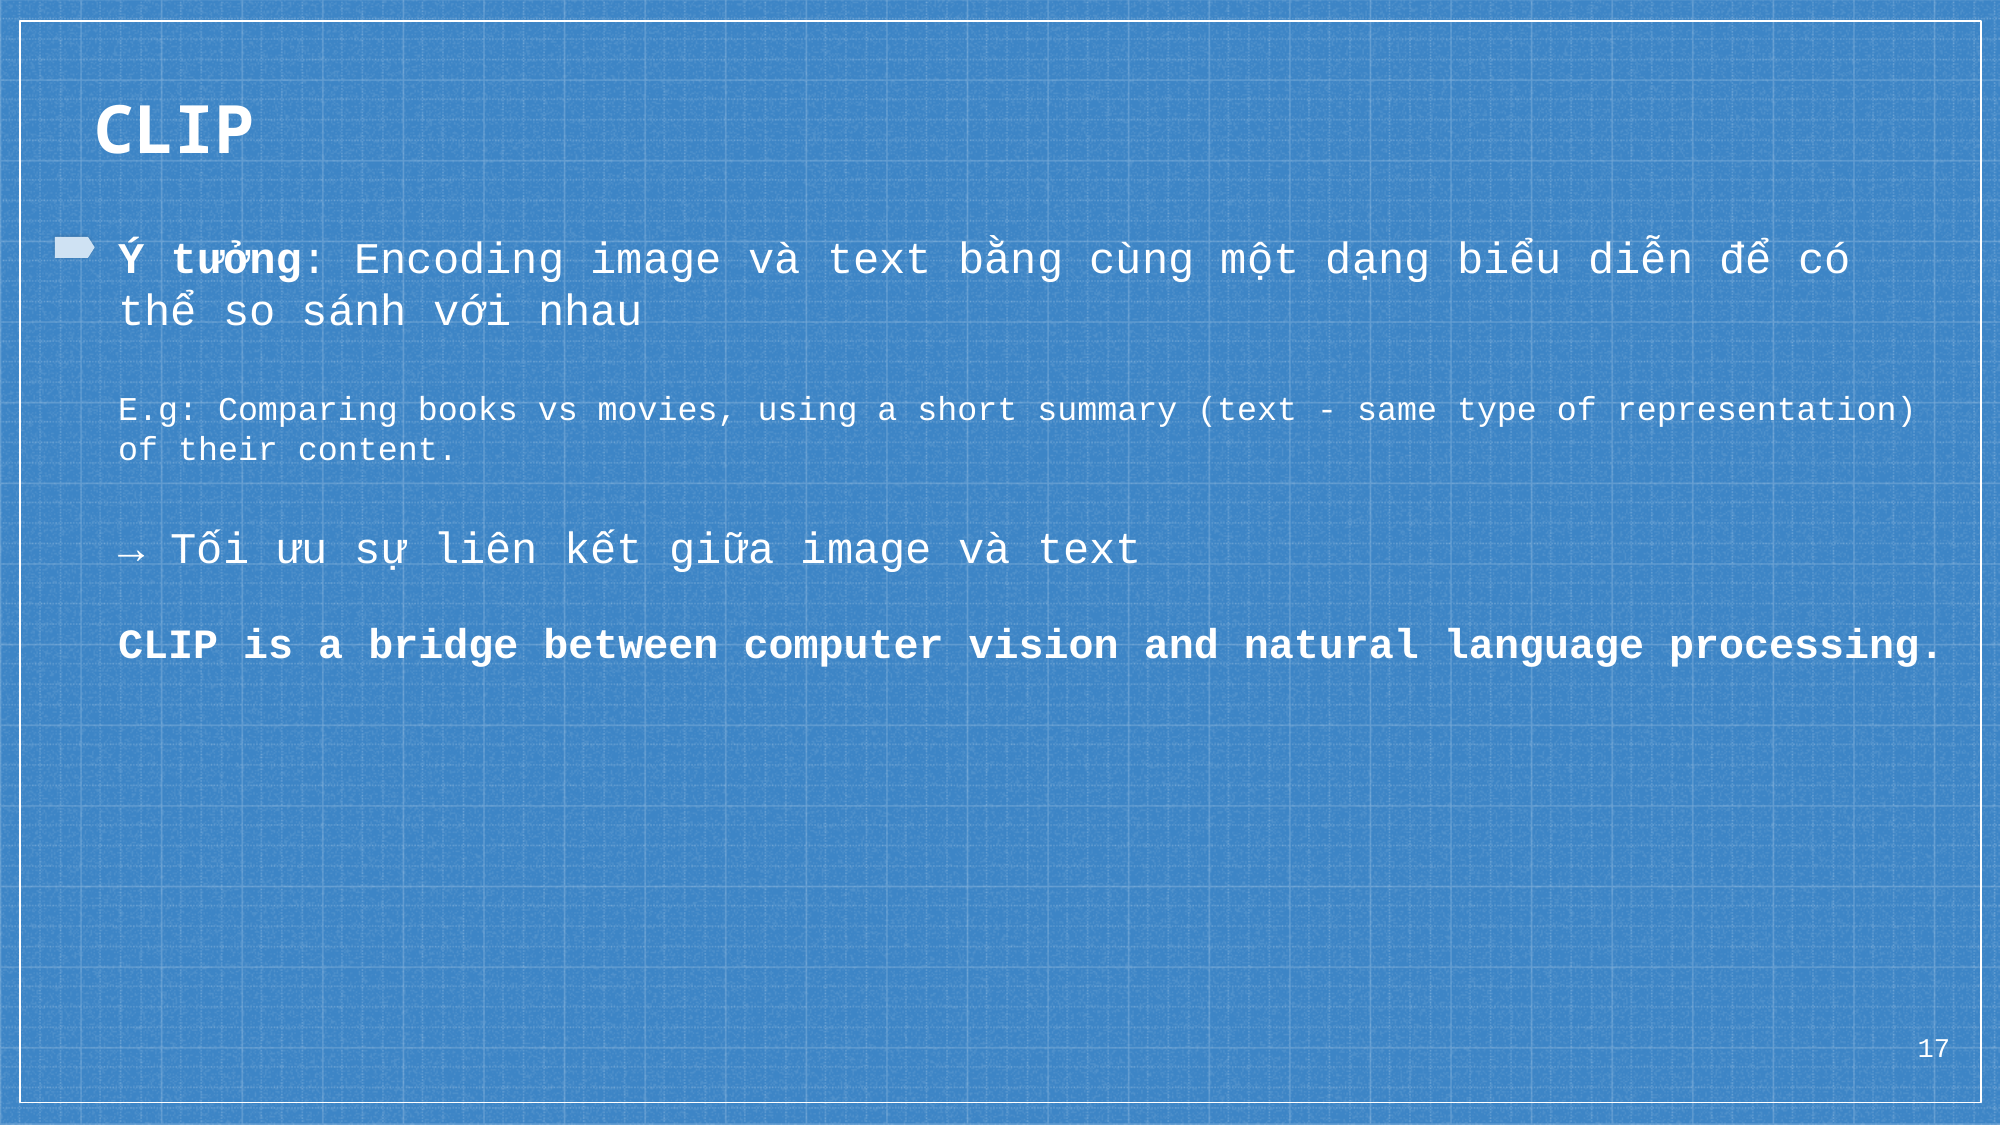

CLIP
Ý tưởng: Encoding image và text bằng cùng một dạng biểu diễn để có thể so sánh với nhau

E.g: Comparing books vs movies, using a short summary (text - same type of representation) of their content.

→ Tối ưu sự liên kết giữa image và text

CLIP is a bridge between computer vision and natural language processing.

17